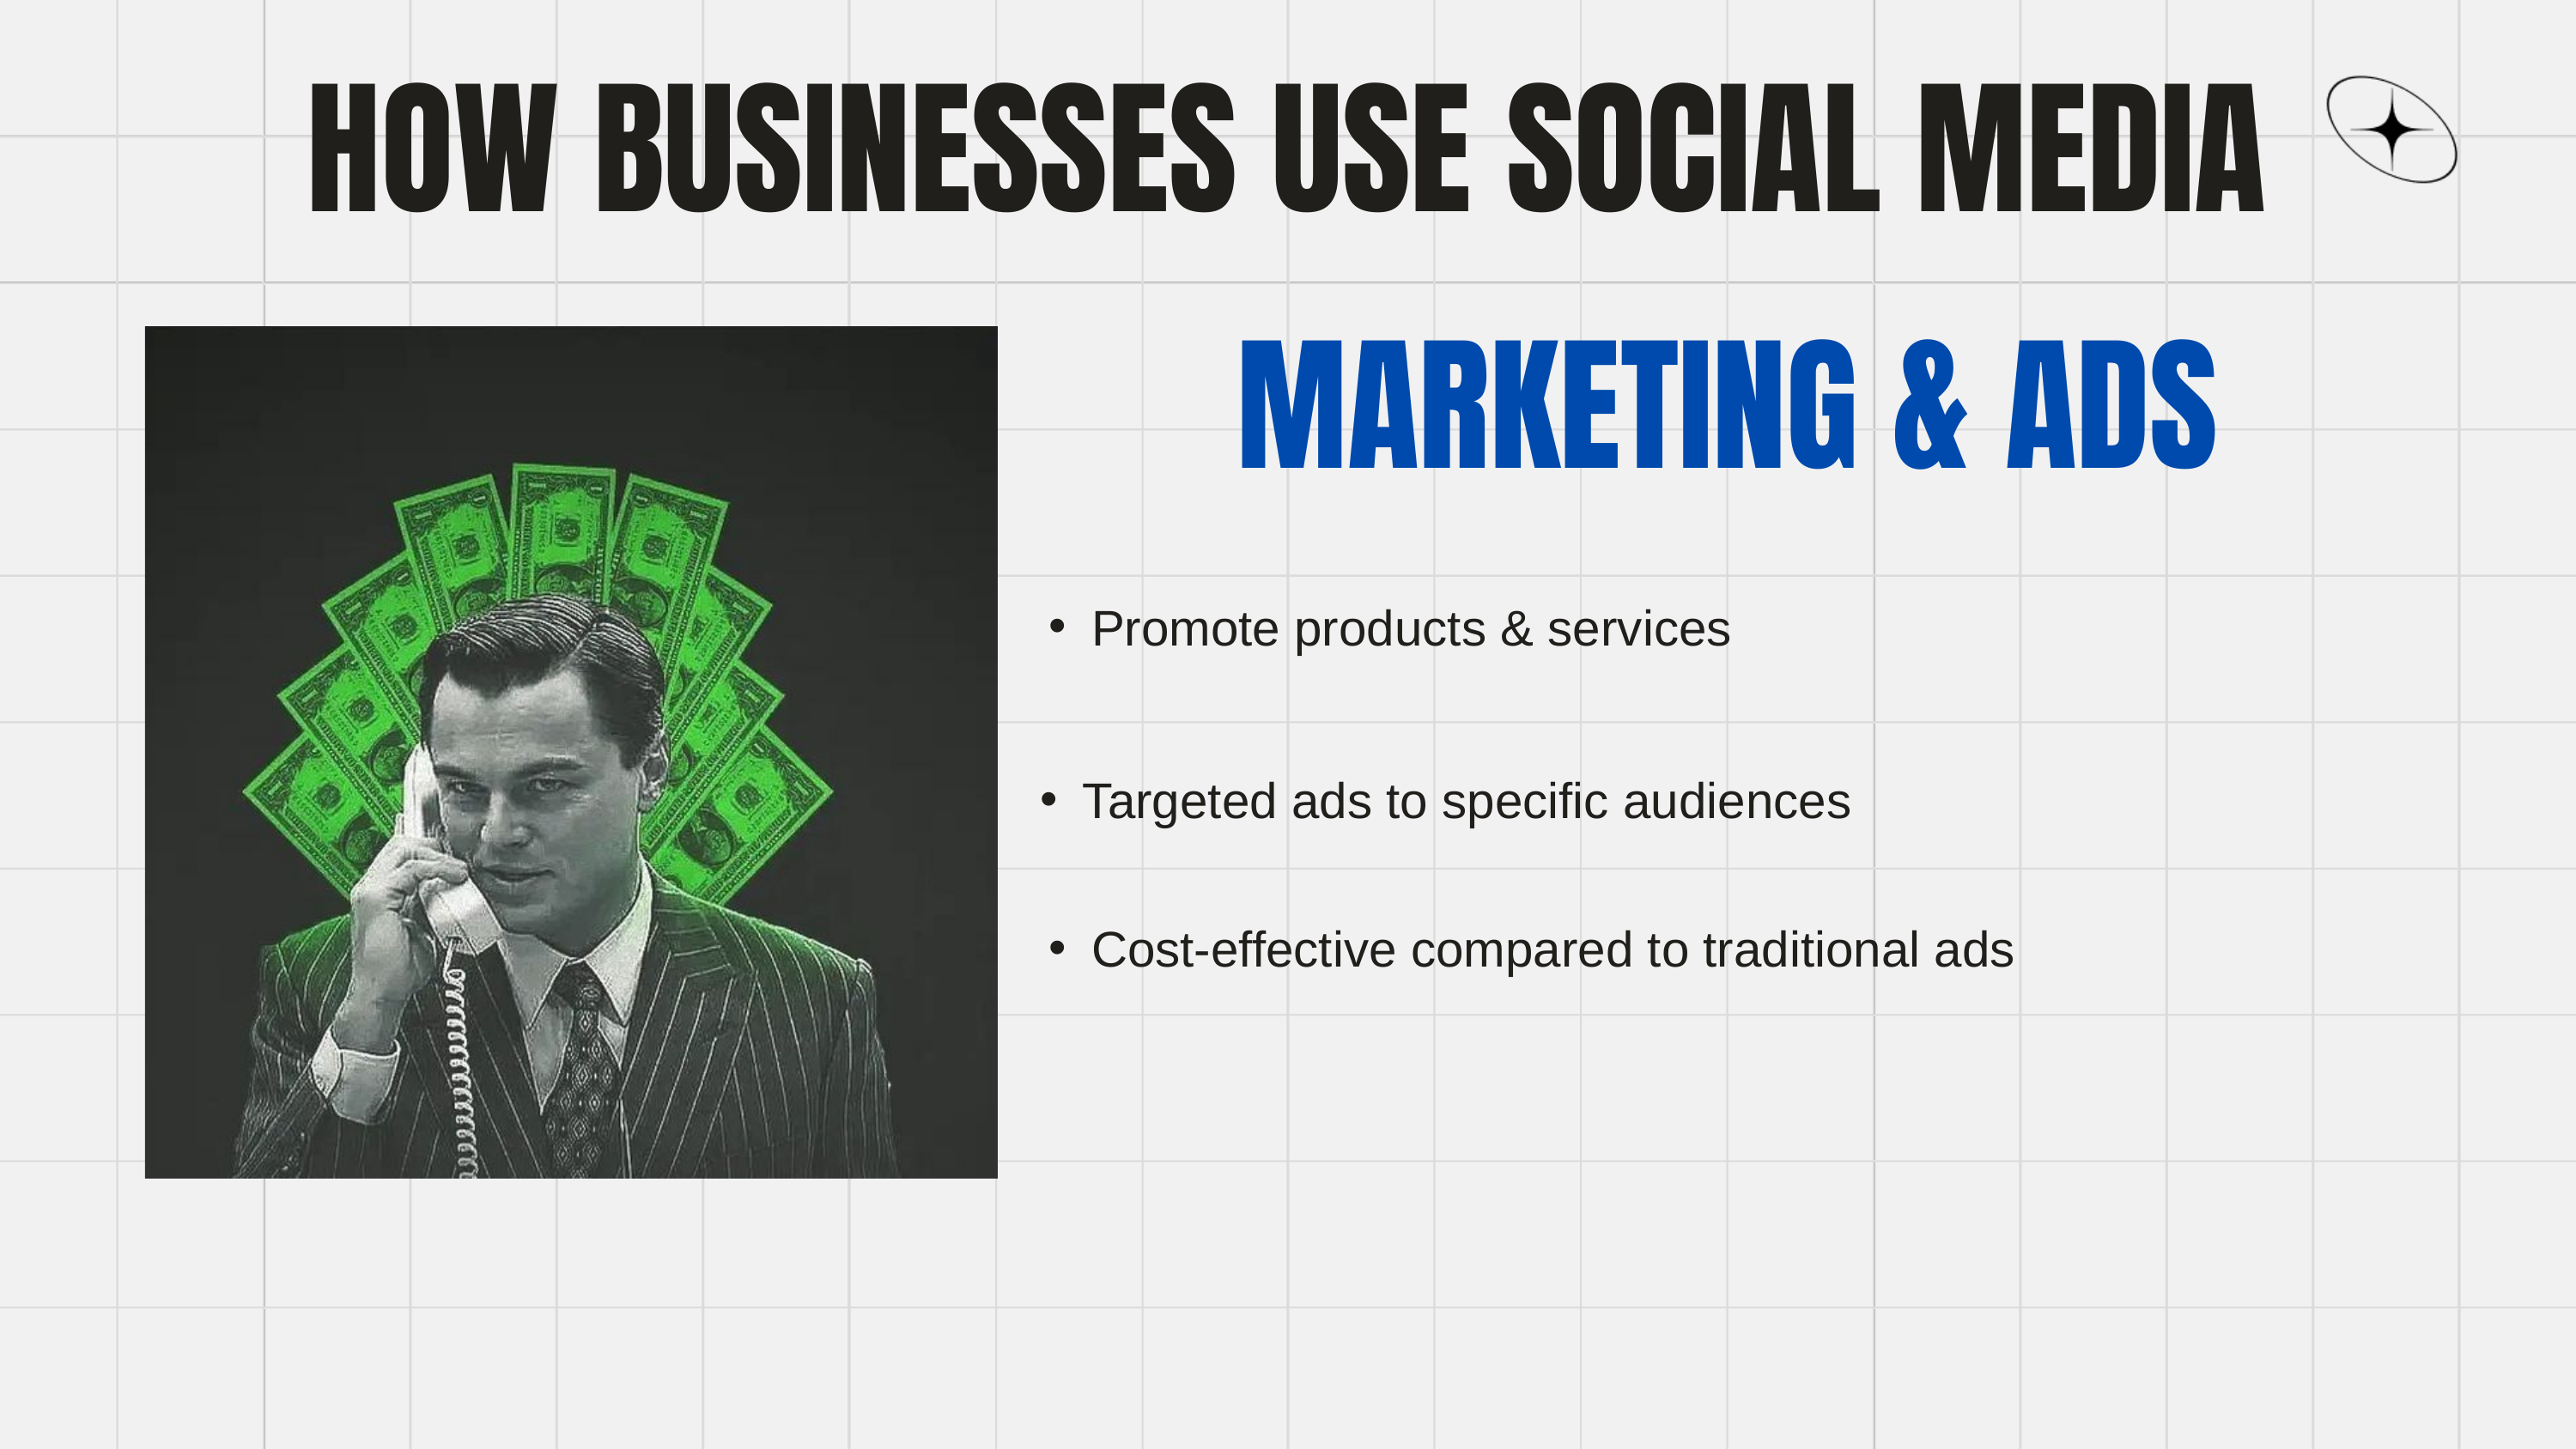

HOW BUSINESSES USE SOCIAL MEDIA

MARKETING & ADS
Promote products & services

Targeted ads to specific audiences
Cost-effective compared to traditional ads